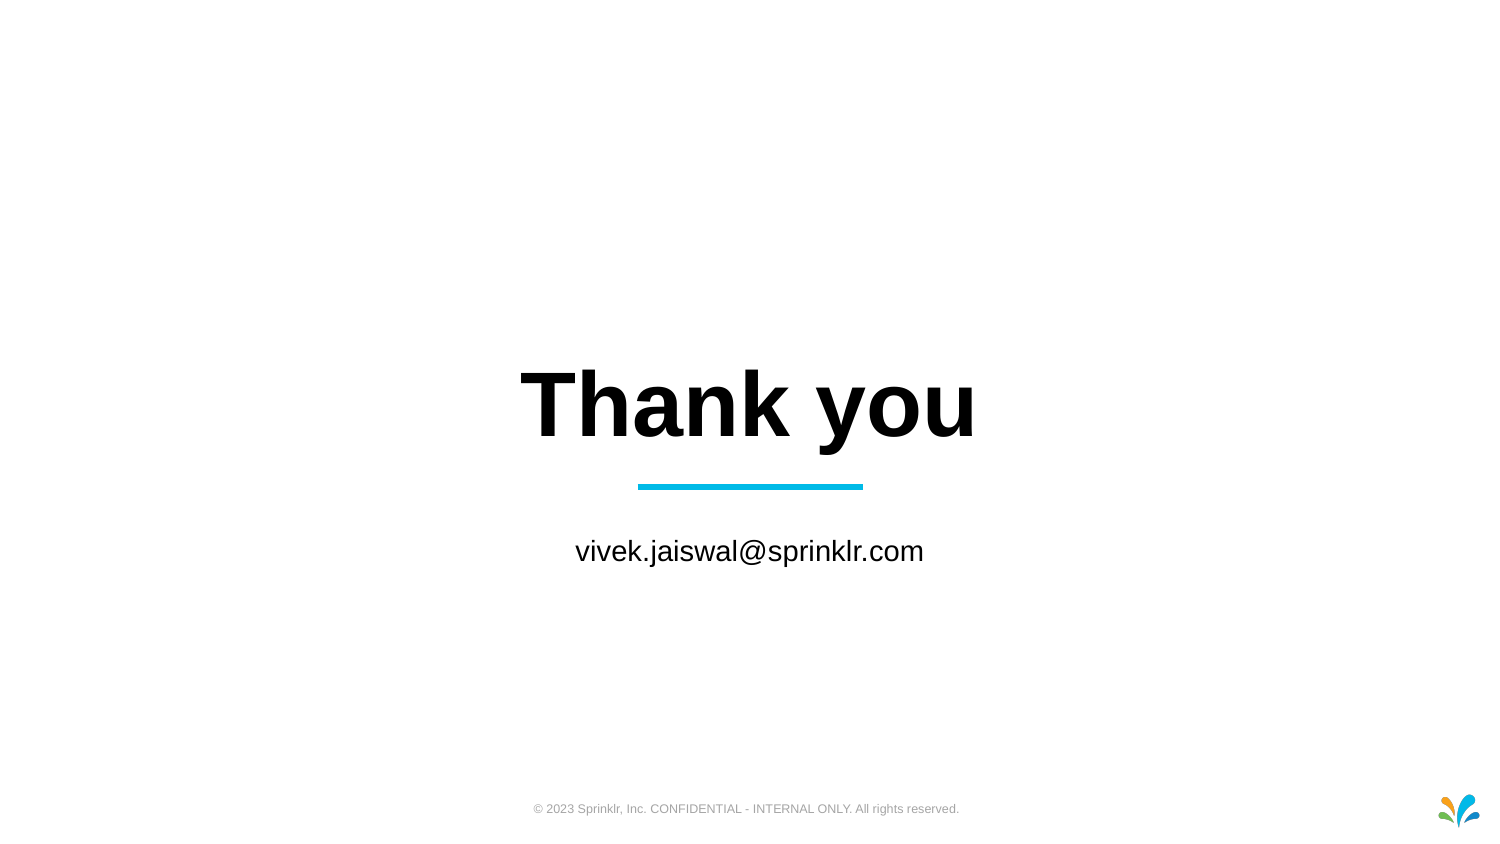

# Thank you
vivek.jaiswal@sprinklr.com
© 2023 Sprinklr, Inc. CONFIDENTIAL - INTERNAL ONLY. All rights reserved.